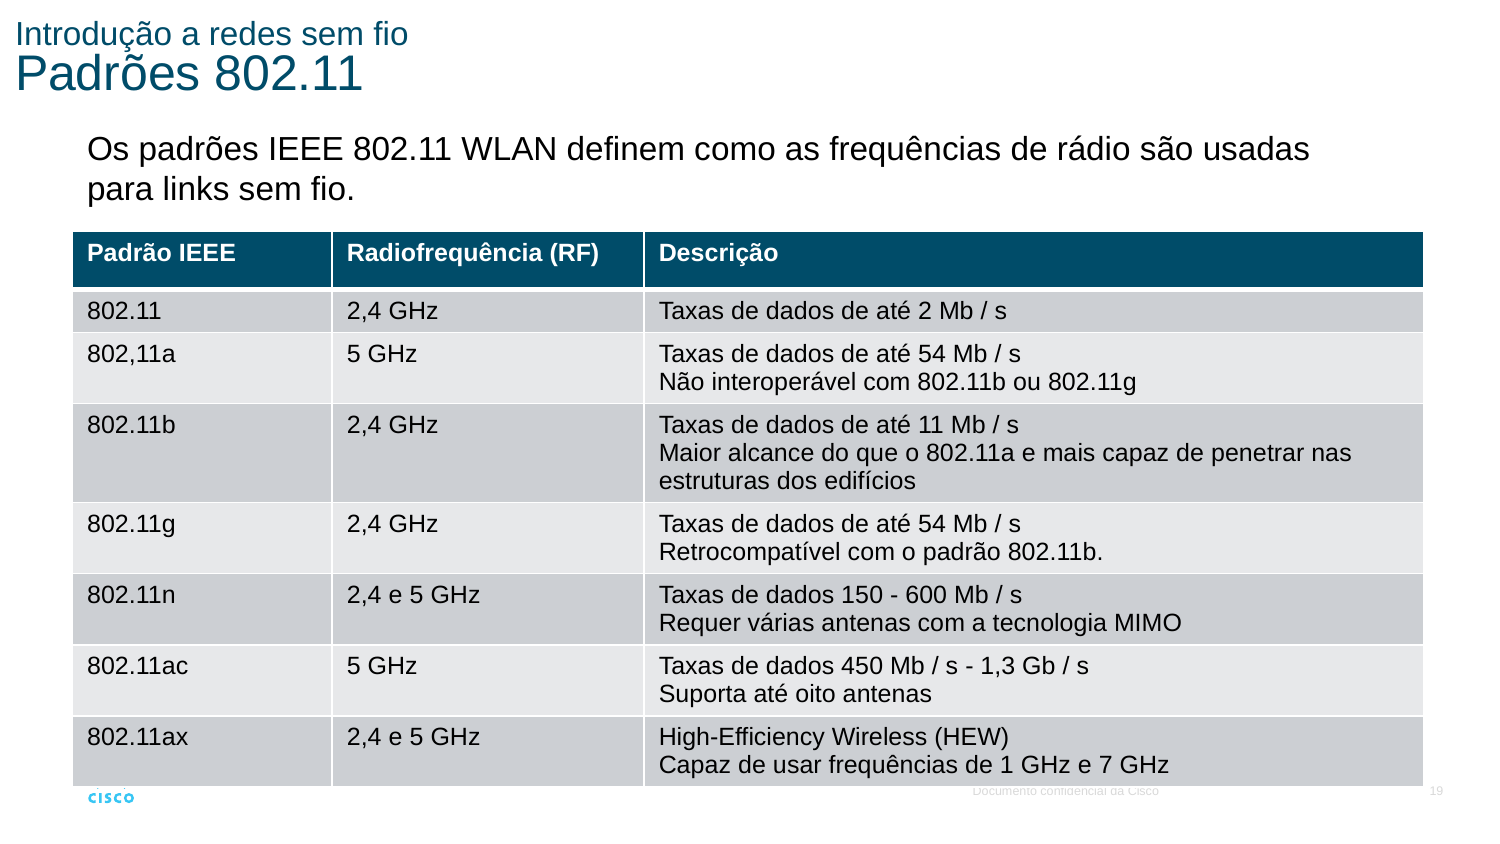

# Introdução a redes sem fio Padrões 802.11
Os padrões IEEE 802.11 WLAN definem como as frequências de rádio são usadas para links sem fio.
| Padrão IEEE | Radiofrequência (RF) | Descrição |
| --- | --- | --- |
| 802.11 | 2,4 GHz | Taxas de dados de até 2 Mb / s |
| 802,11a | 5 GHz | Taxas de dados de até 54 Mb / s Não interoperável com 802.11b ou 802.11g |
| 802.11b | 2,4 GHz | Taxas de dados de até 11 Mb / s Maior alcance do que o 802.11a e mais capaz de penetrar nas estruturas dos edifícios |
| 802.11g | 2,4 GHz | Taxas de dados de até 54 Mb / s Retrocompatível com o padrão 802.11b. |
| 802.11n | 2,4 e 5 GHz | Taxas de dados 150 - 600 Mb / s Requer várias antenas com a tecnologia MIMO |
| 802.11ac | 5 GHz | Taxas de dados 450 Mb / s - 1,3 Gb / s Suporta até oito antenas |
| 802.11ax | 2,4 e 5 GHz | High-Efficiency Wireless (HEW) Capaz de usar frequências de 1 GHz e 7 GHz |